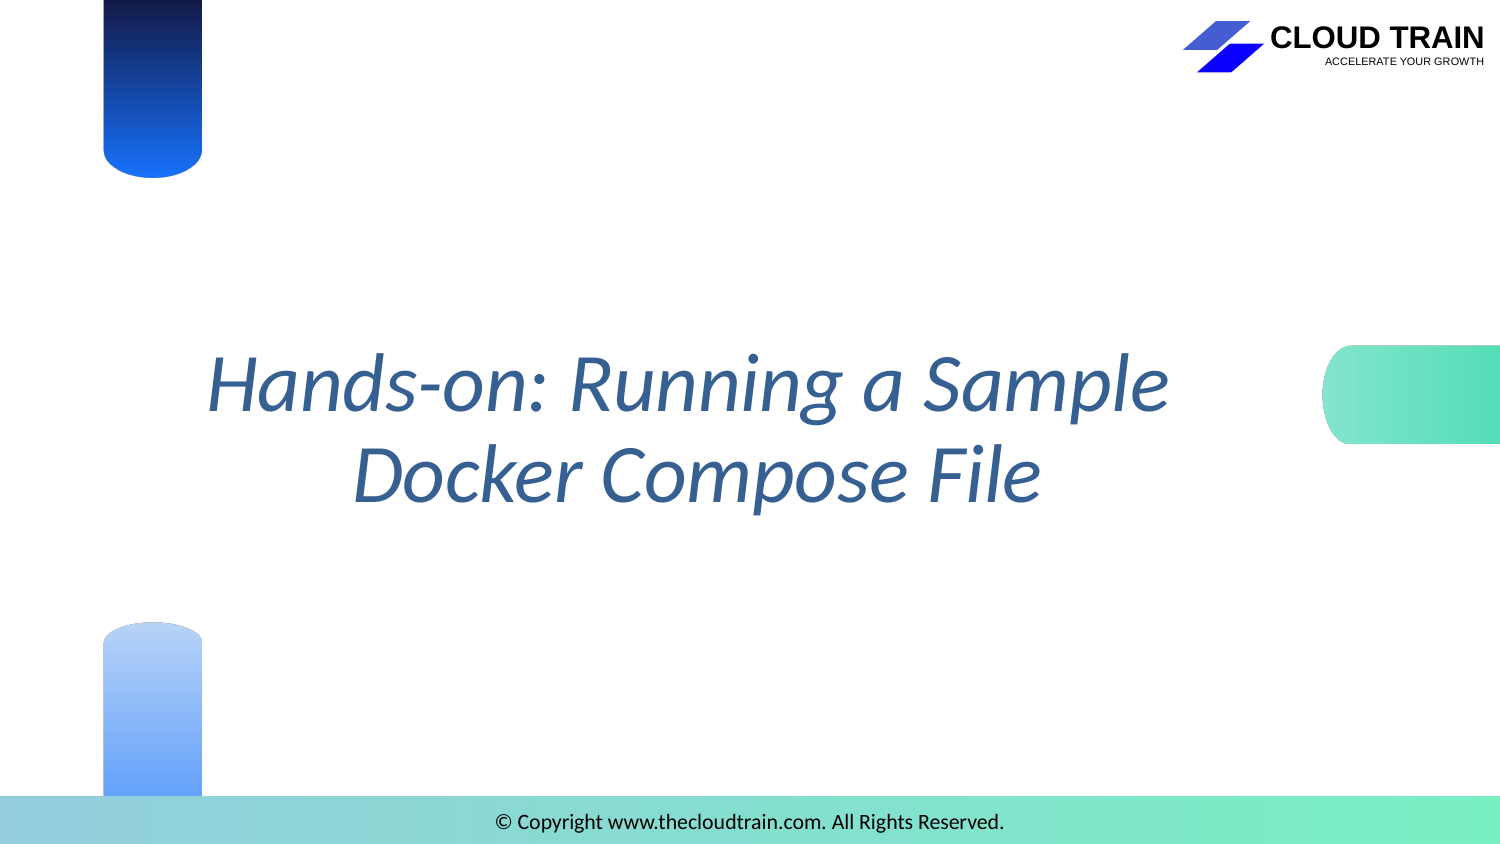

# Hands-on: Running a Sample  Docker Compose File